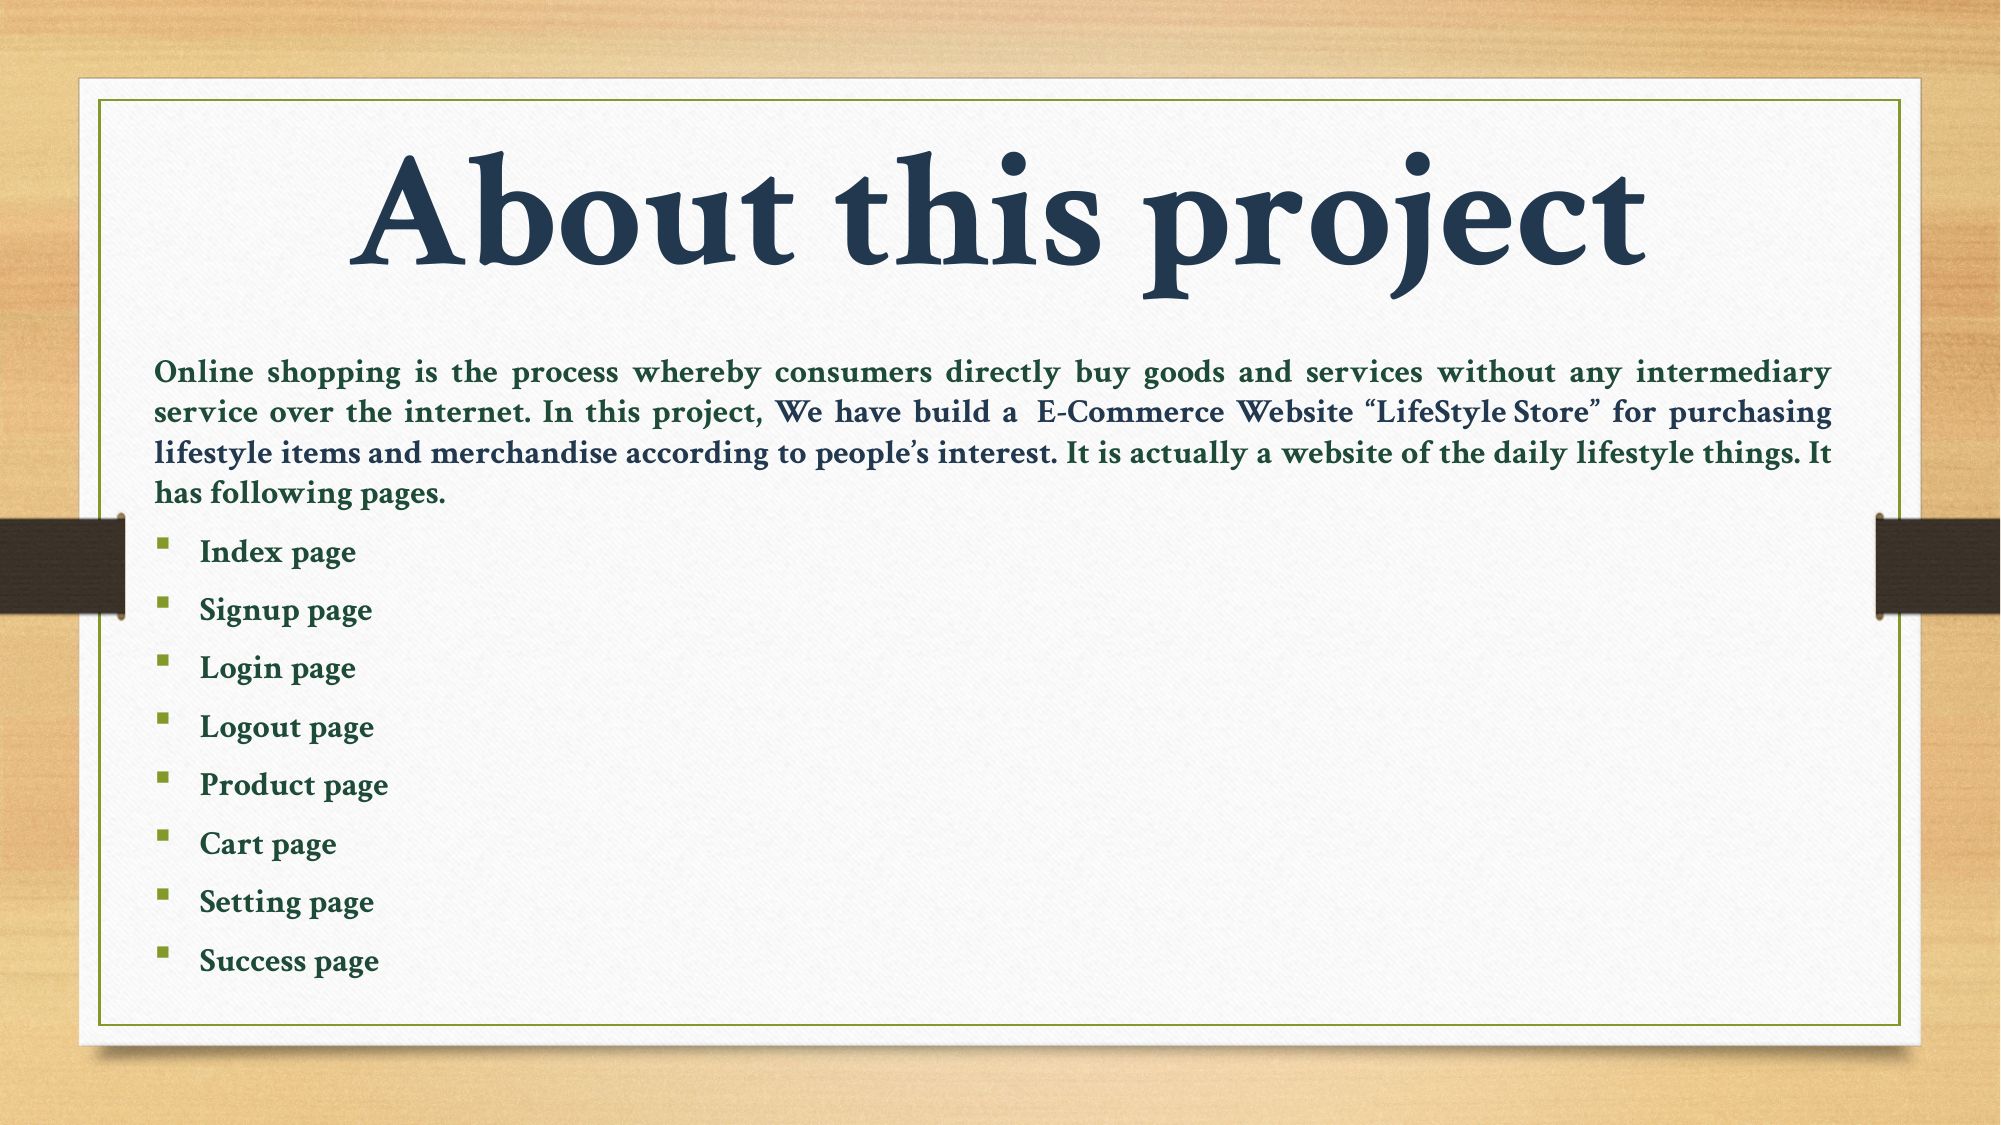

About this project
Online shopping is the process whereby consumers directly buy goods and services without any intermediary service over the internet. In this project, We have build a  E-Commerce Website “LifeStyle Store” for purchasing lifestyle items and merchandise according to people’s interest. It is actually a website of the daily lifestyle things. It has following pages.
Index page
Signup page
Login page
Logout page
Product page
Cart page
Setting page
Success page